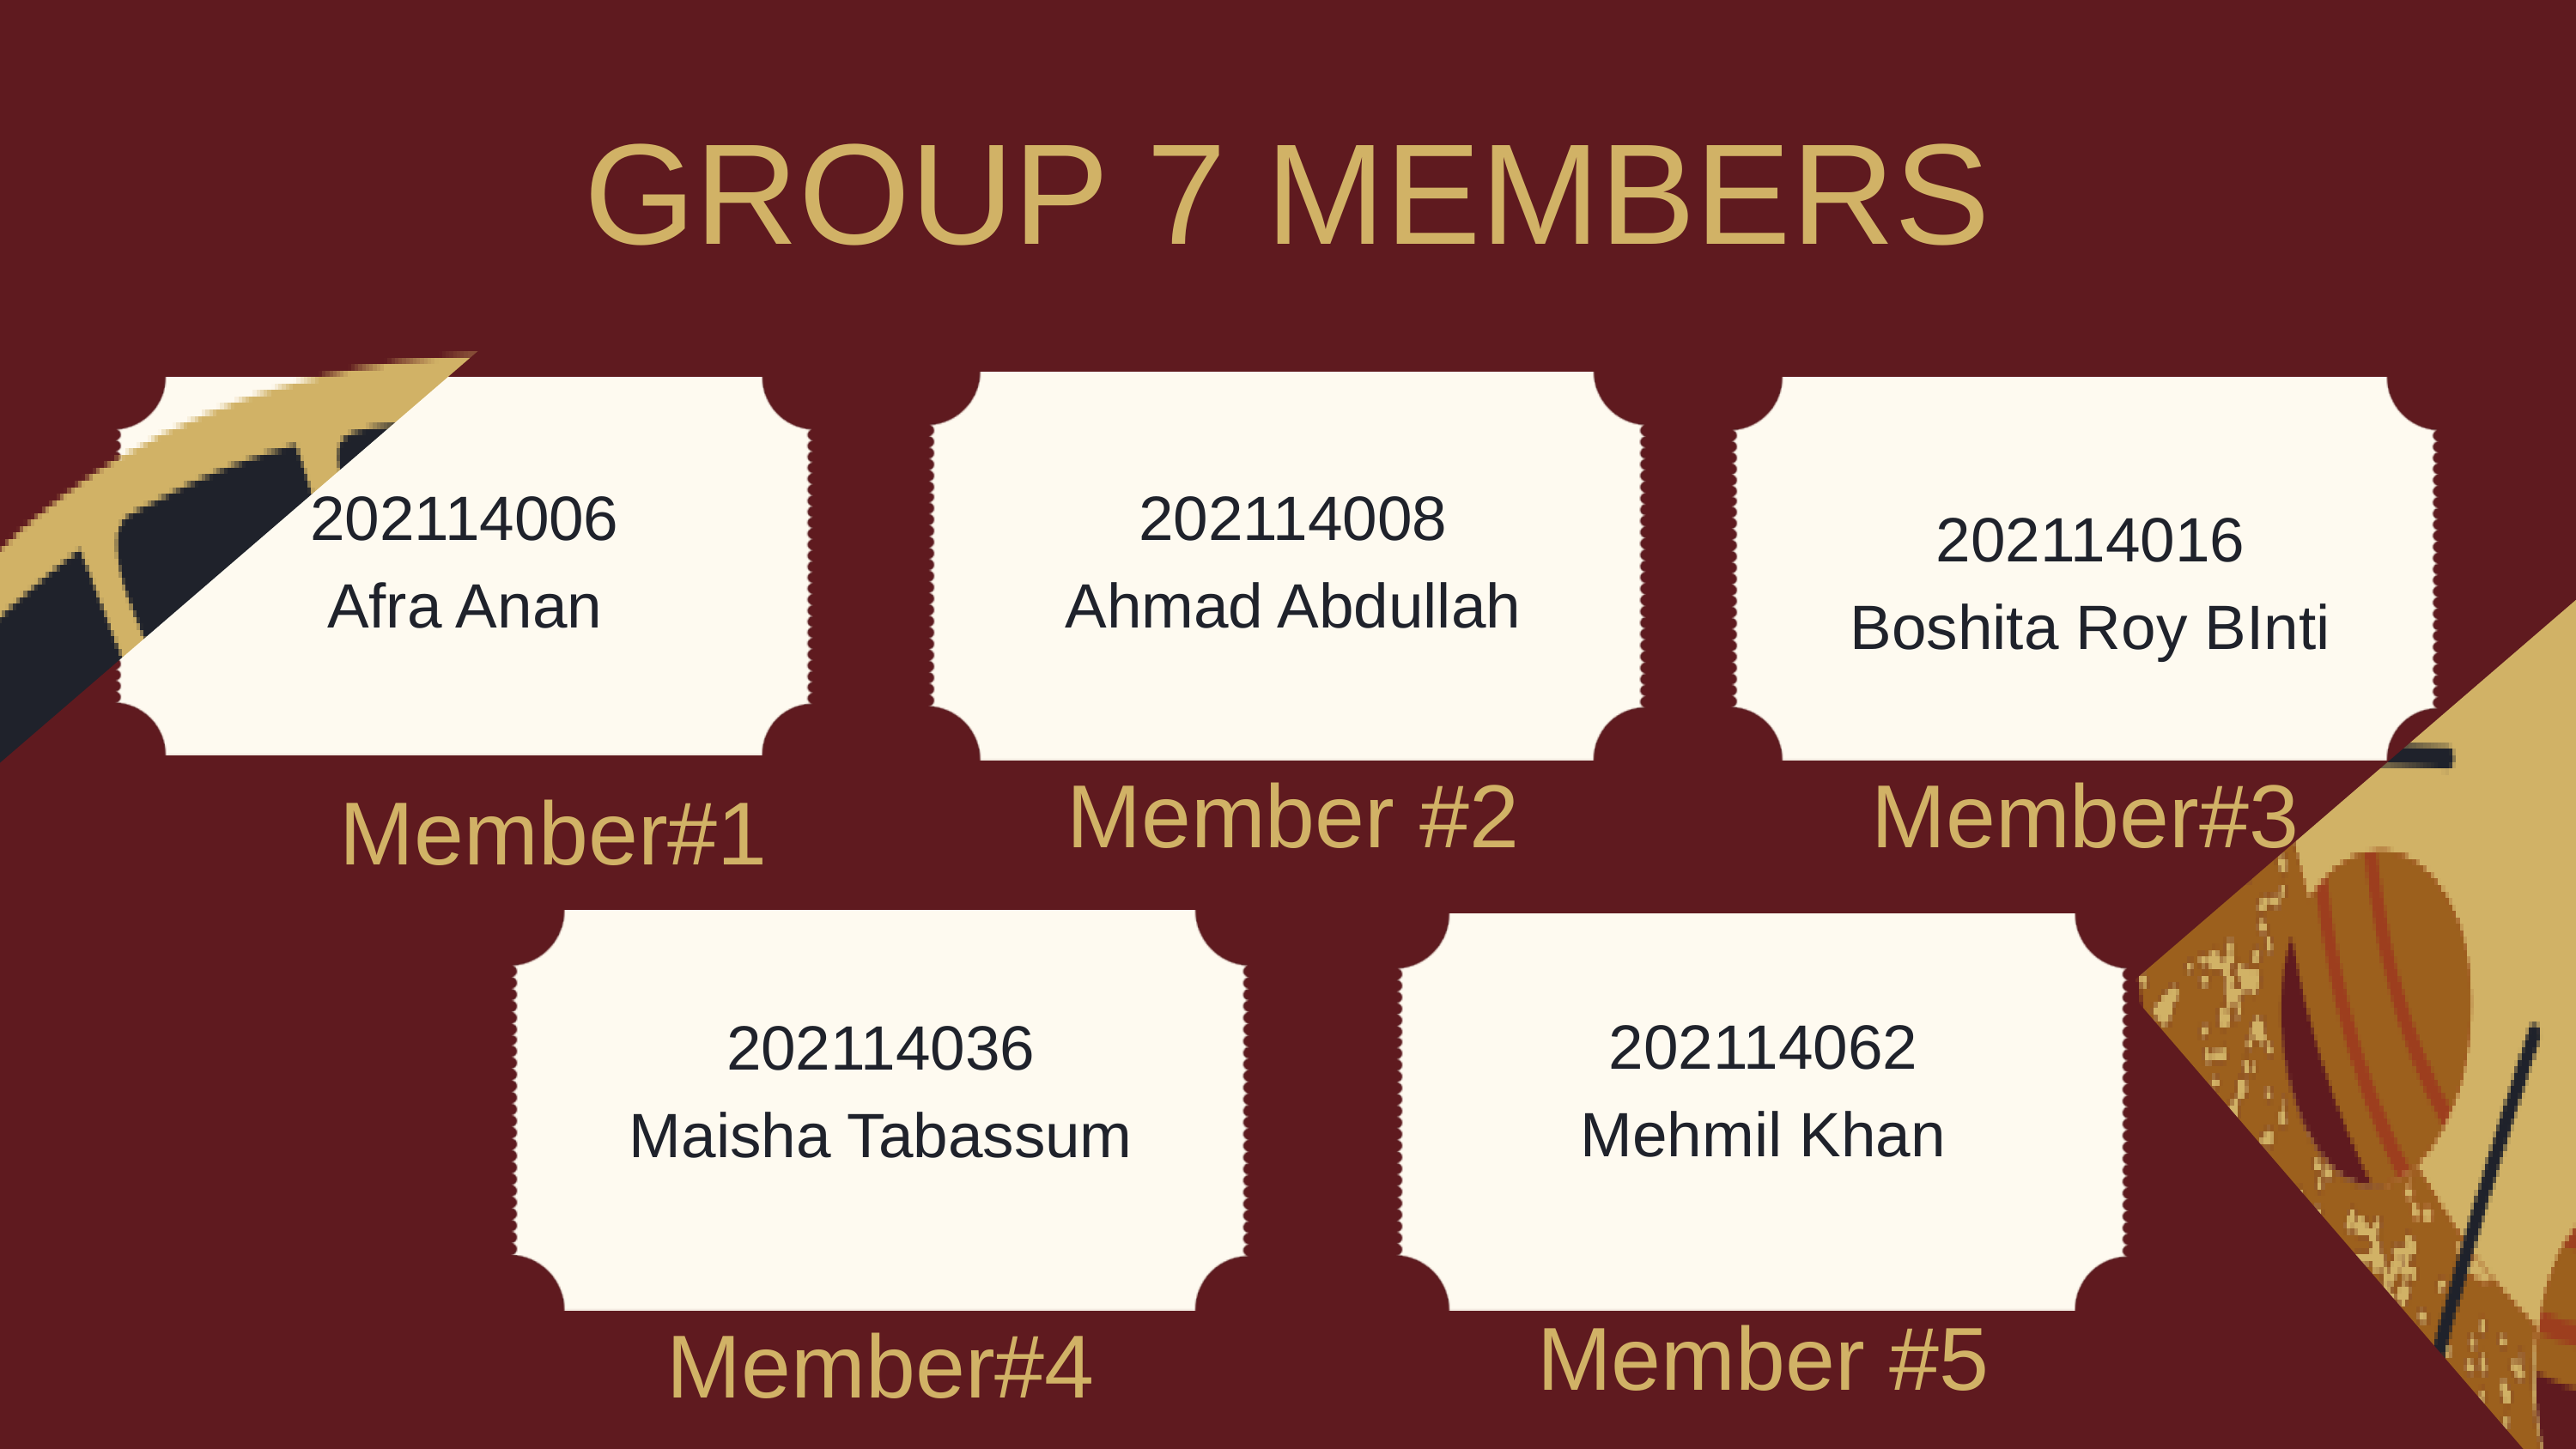

GROUP 7 MEMBERS

202114006
Afra Anan
202114008
Ahmad Abdullah
202114016
Boshita Roy BInti
Member #2
Member#3
Member#1

202114062
Mehmil Khan
202114036
Maisha Tabassum
Member #5
Member#4